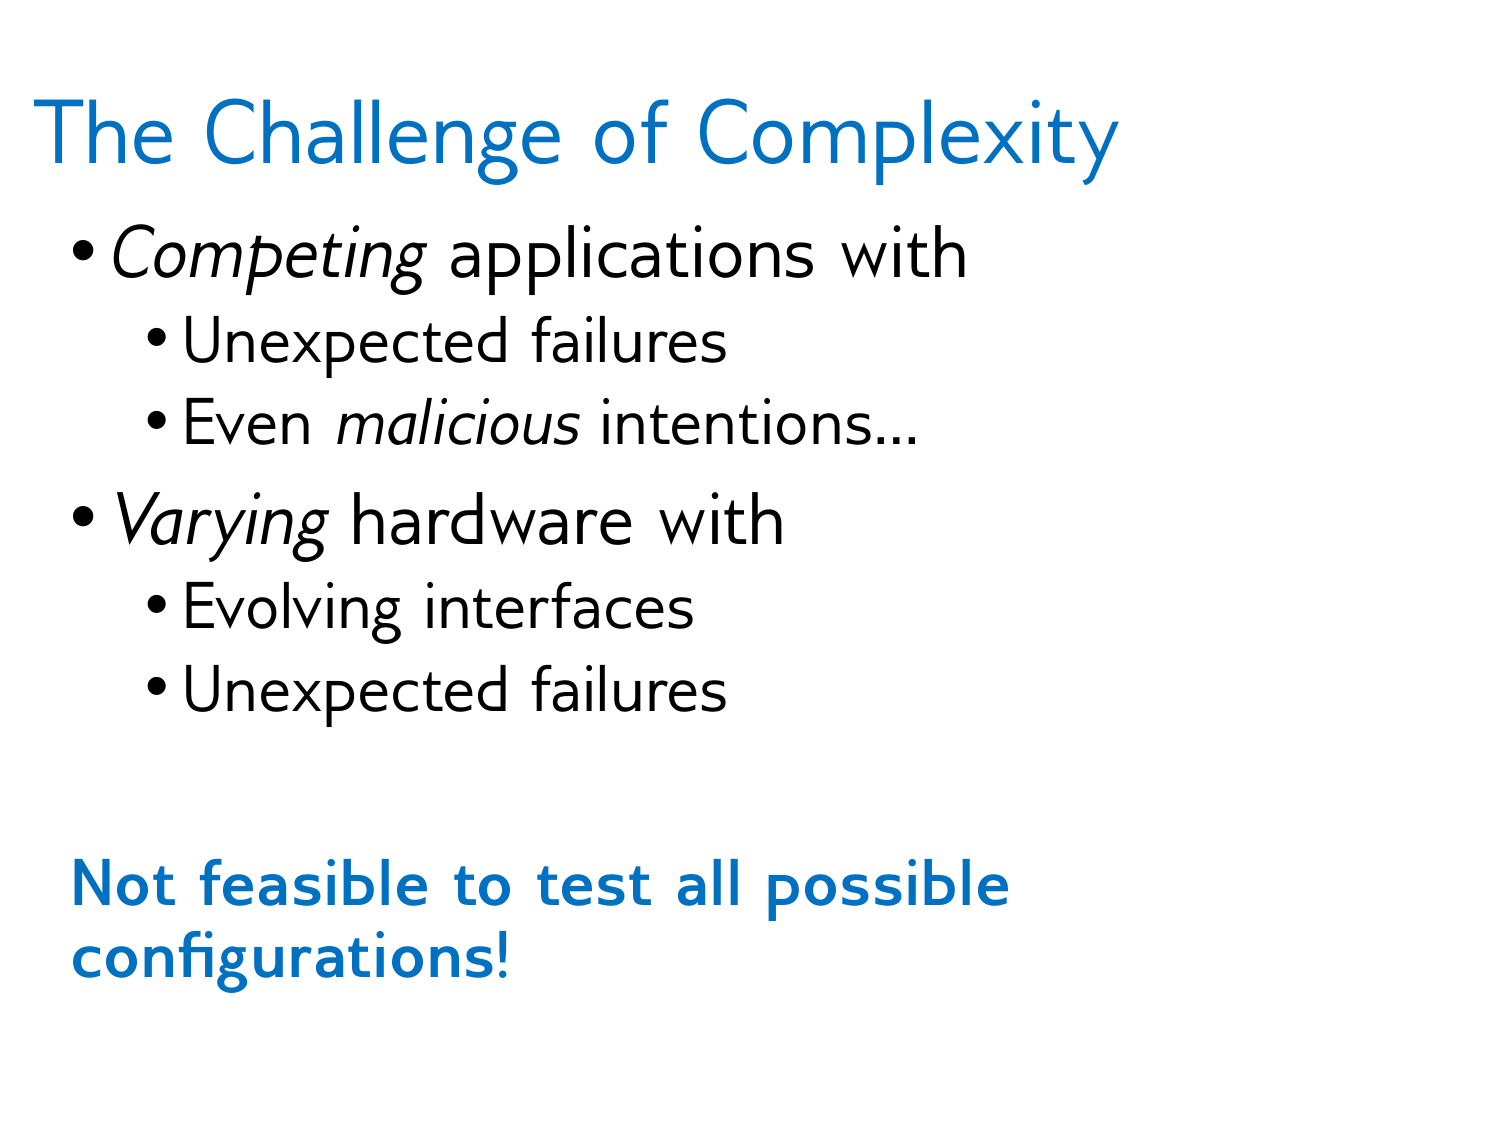

# The Challenge of Complexity
Competing applications with
Unexpected failures
Even malicious intentions…
Varying hardware with
Evolving interfaces
Unexpected failures

Not feasible to test all possible configurations!